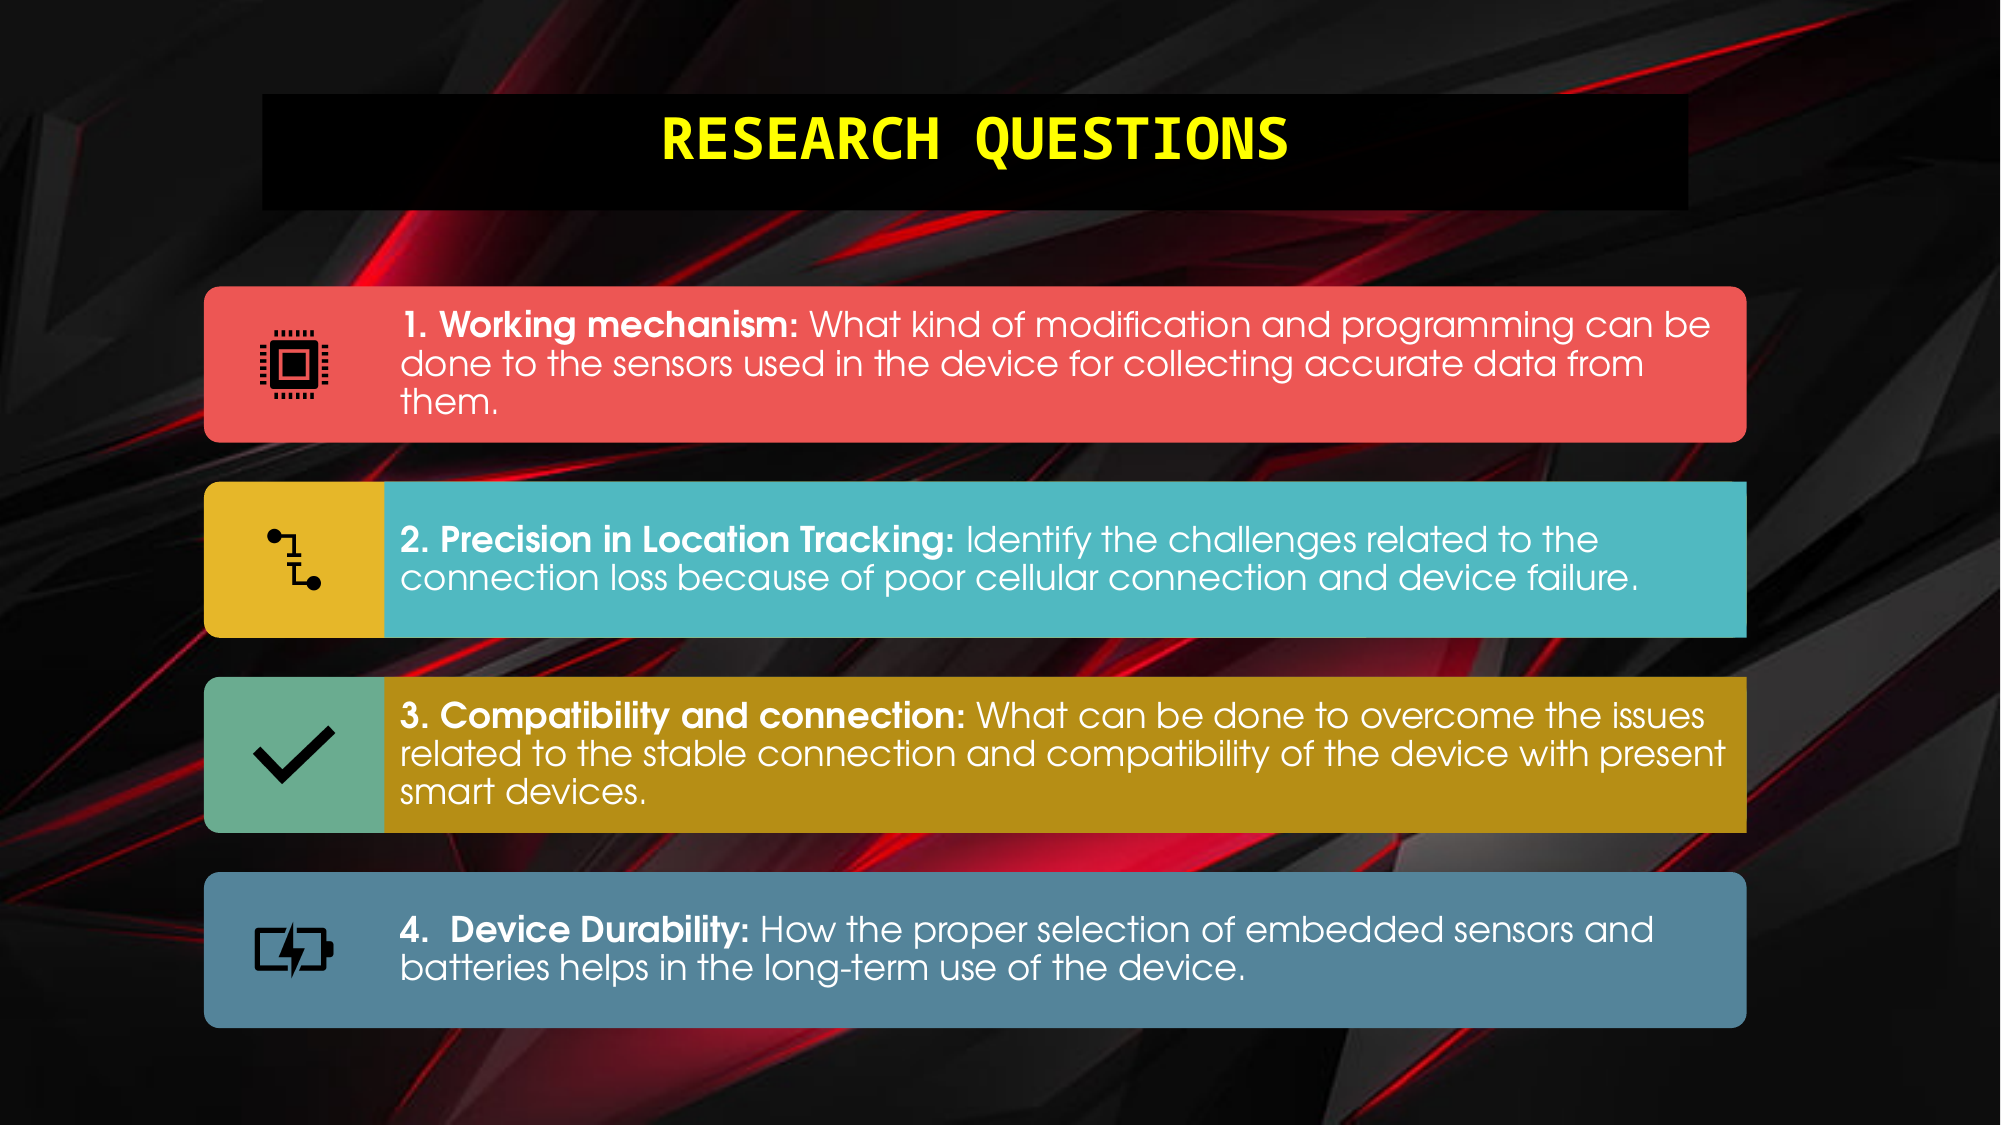

# RESEARCH QUESTIONS
1. Working mechanism: What kind of modification and programming can be done to the sensors used in the device for collecting accurate data from them.
2. Precision in Location Tracking: Identify the challenges related to the connection loss because of poor cellular connection and device failure.
3. Compatibility and connection: What can be done to overcome the issues related to the stable connection and compatibility of the device with present smart devices.
4.  Device Durability: How the proper selection of embedded sensors and batteries helps in the long-term use of the device.